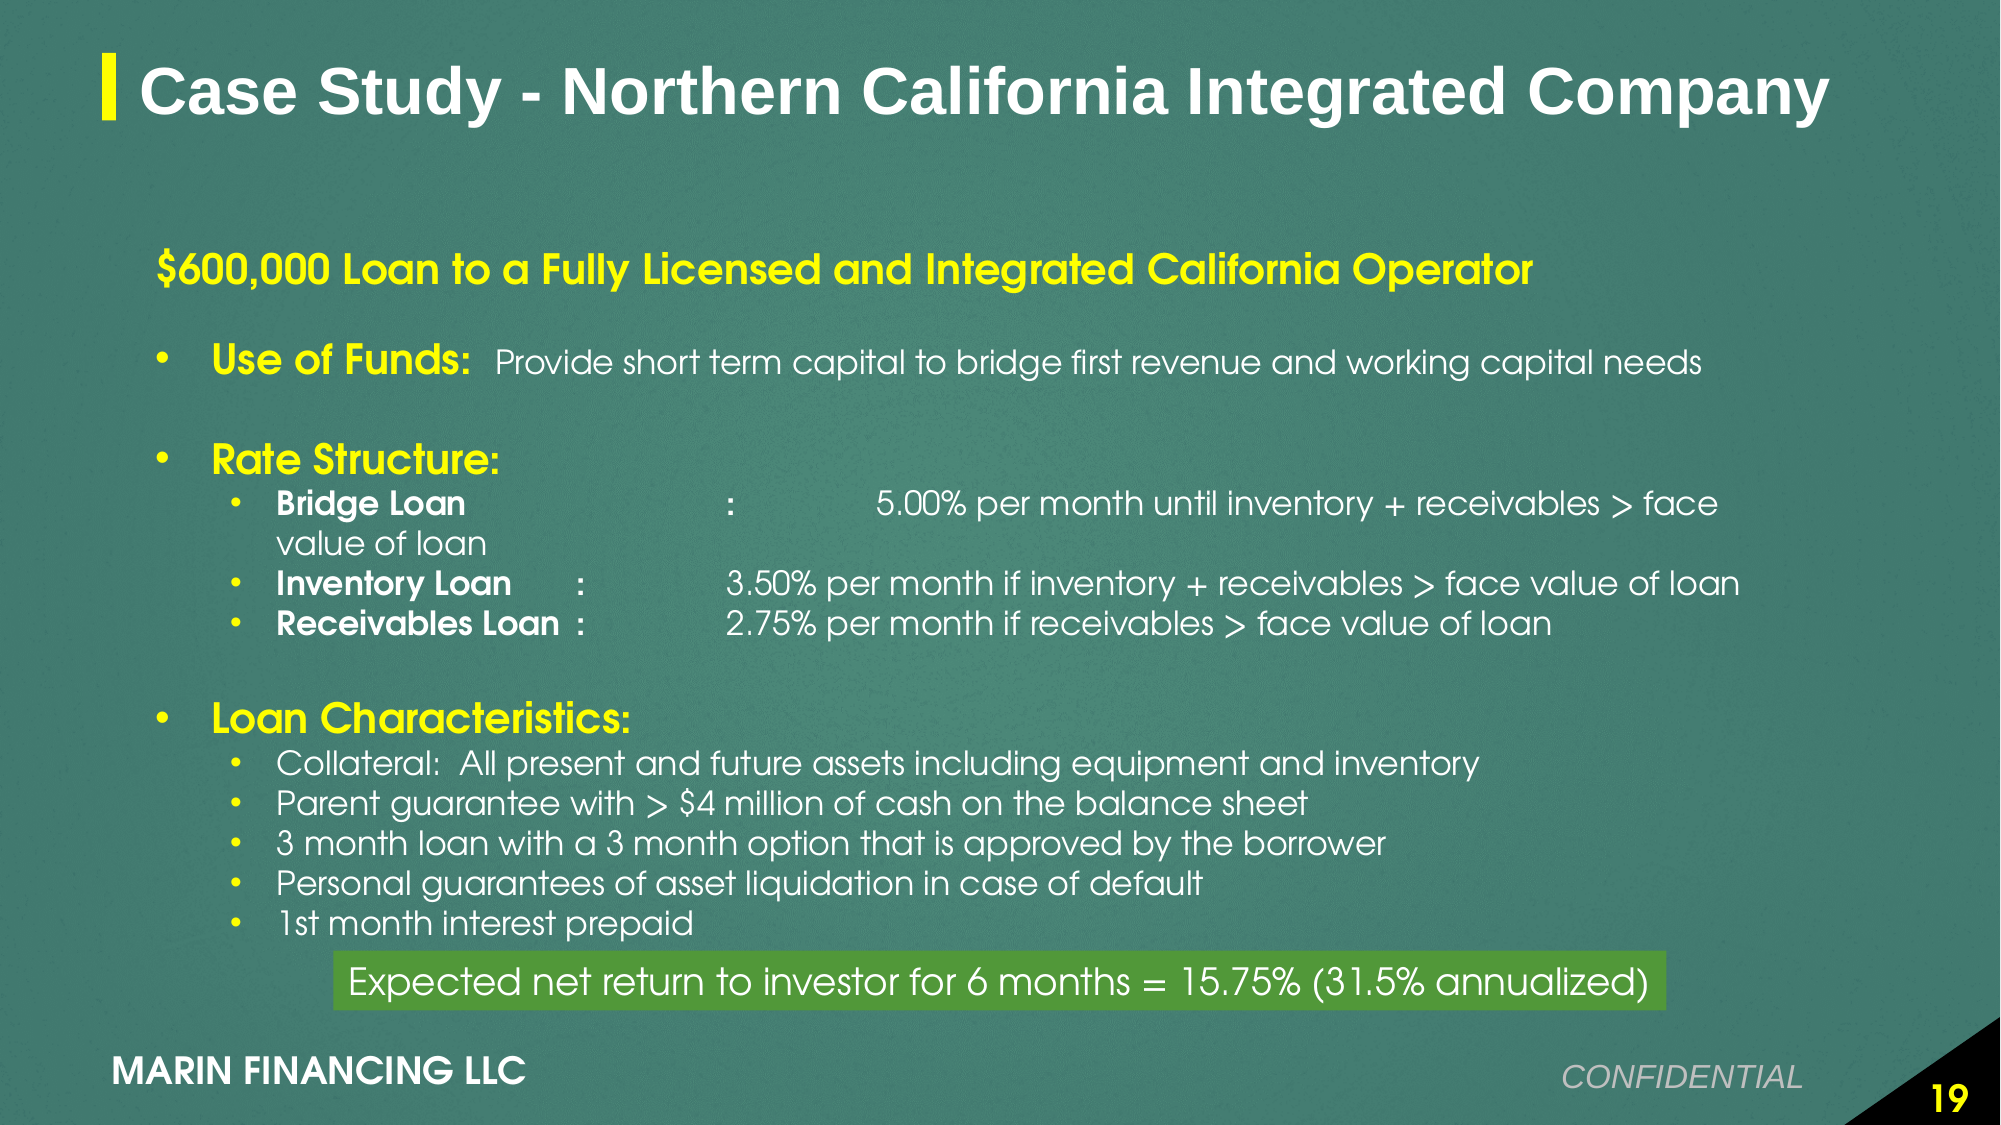

Case Study - Northern California Integrated Company

$600,000 Loan to a Fully Licensed and Integrated California Operator

Use of Funds:  Provide short term capital to bridge first revenue and working capital needs

Rate Structure:
Bridge Loan		:	5.00% per month until inventory + receivables > face value of loan
Inventory Loan	:	3.50% per month if inventory + receivables > face value of loan
Receivables Loan	:	2.75% per month if receivables > face value of loan

Loan Characteristics:
Collateral:  All present and future assets including equipment and inventory
Parent guarantee with > $4 million of cash on the balance sheet
3 month loan with a 3 month option that is approved by the borrower
Personal guarantees of asset liquidation in case of default
1st month interest prepaid

Expected net return to investor for 6 months = 15.75% (31.5% annualized)
19
MARIN FINANCING LLC
CONFIDENTIAL